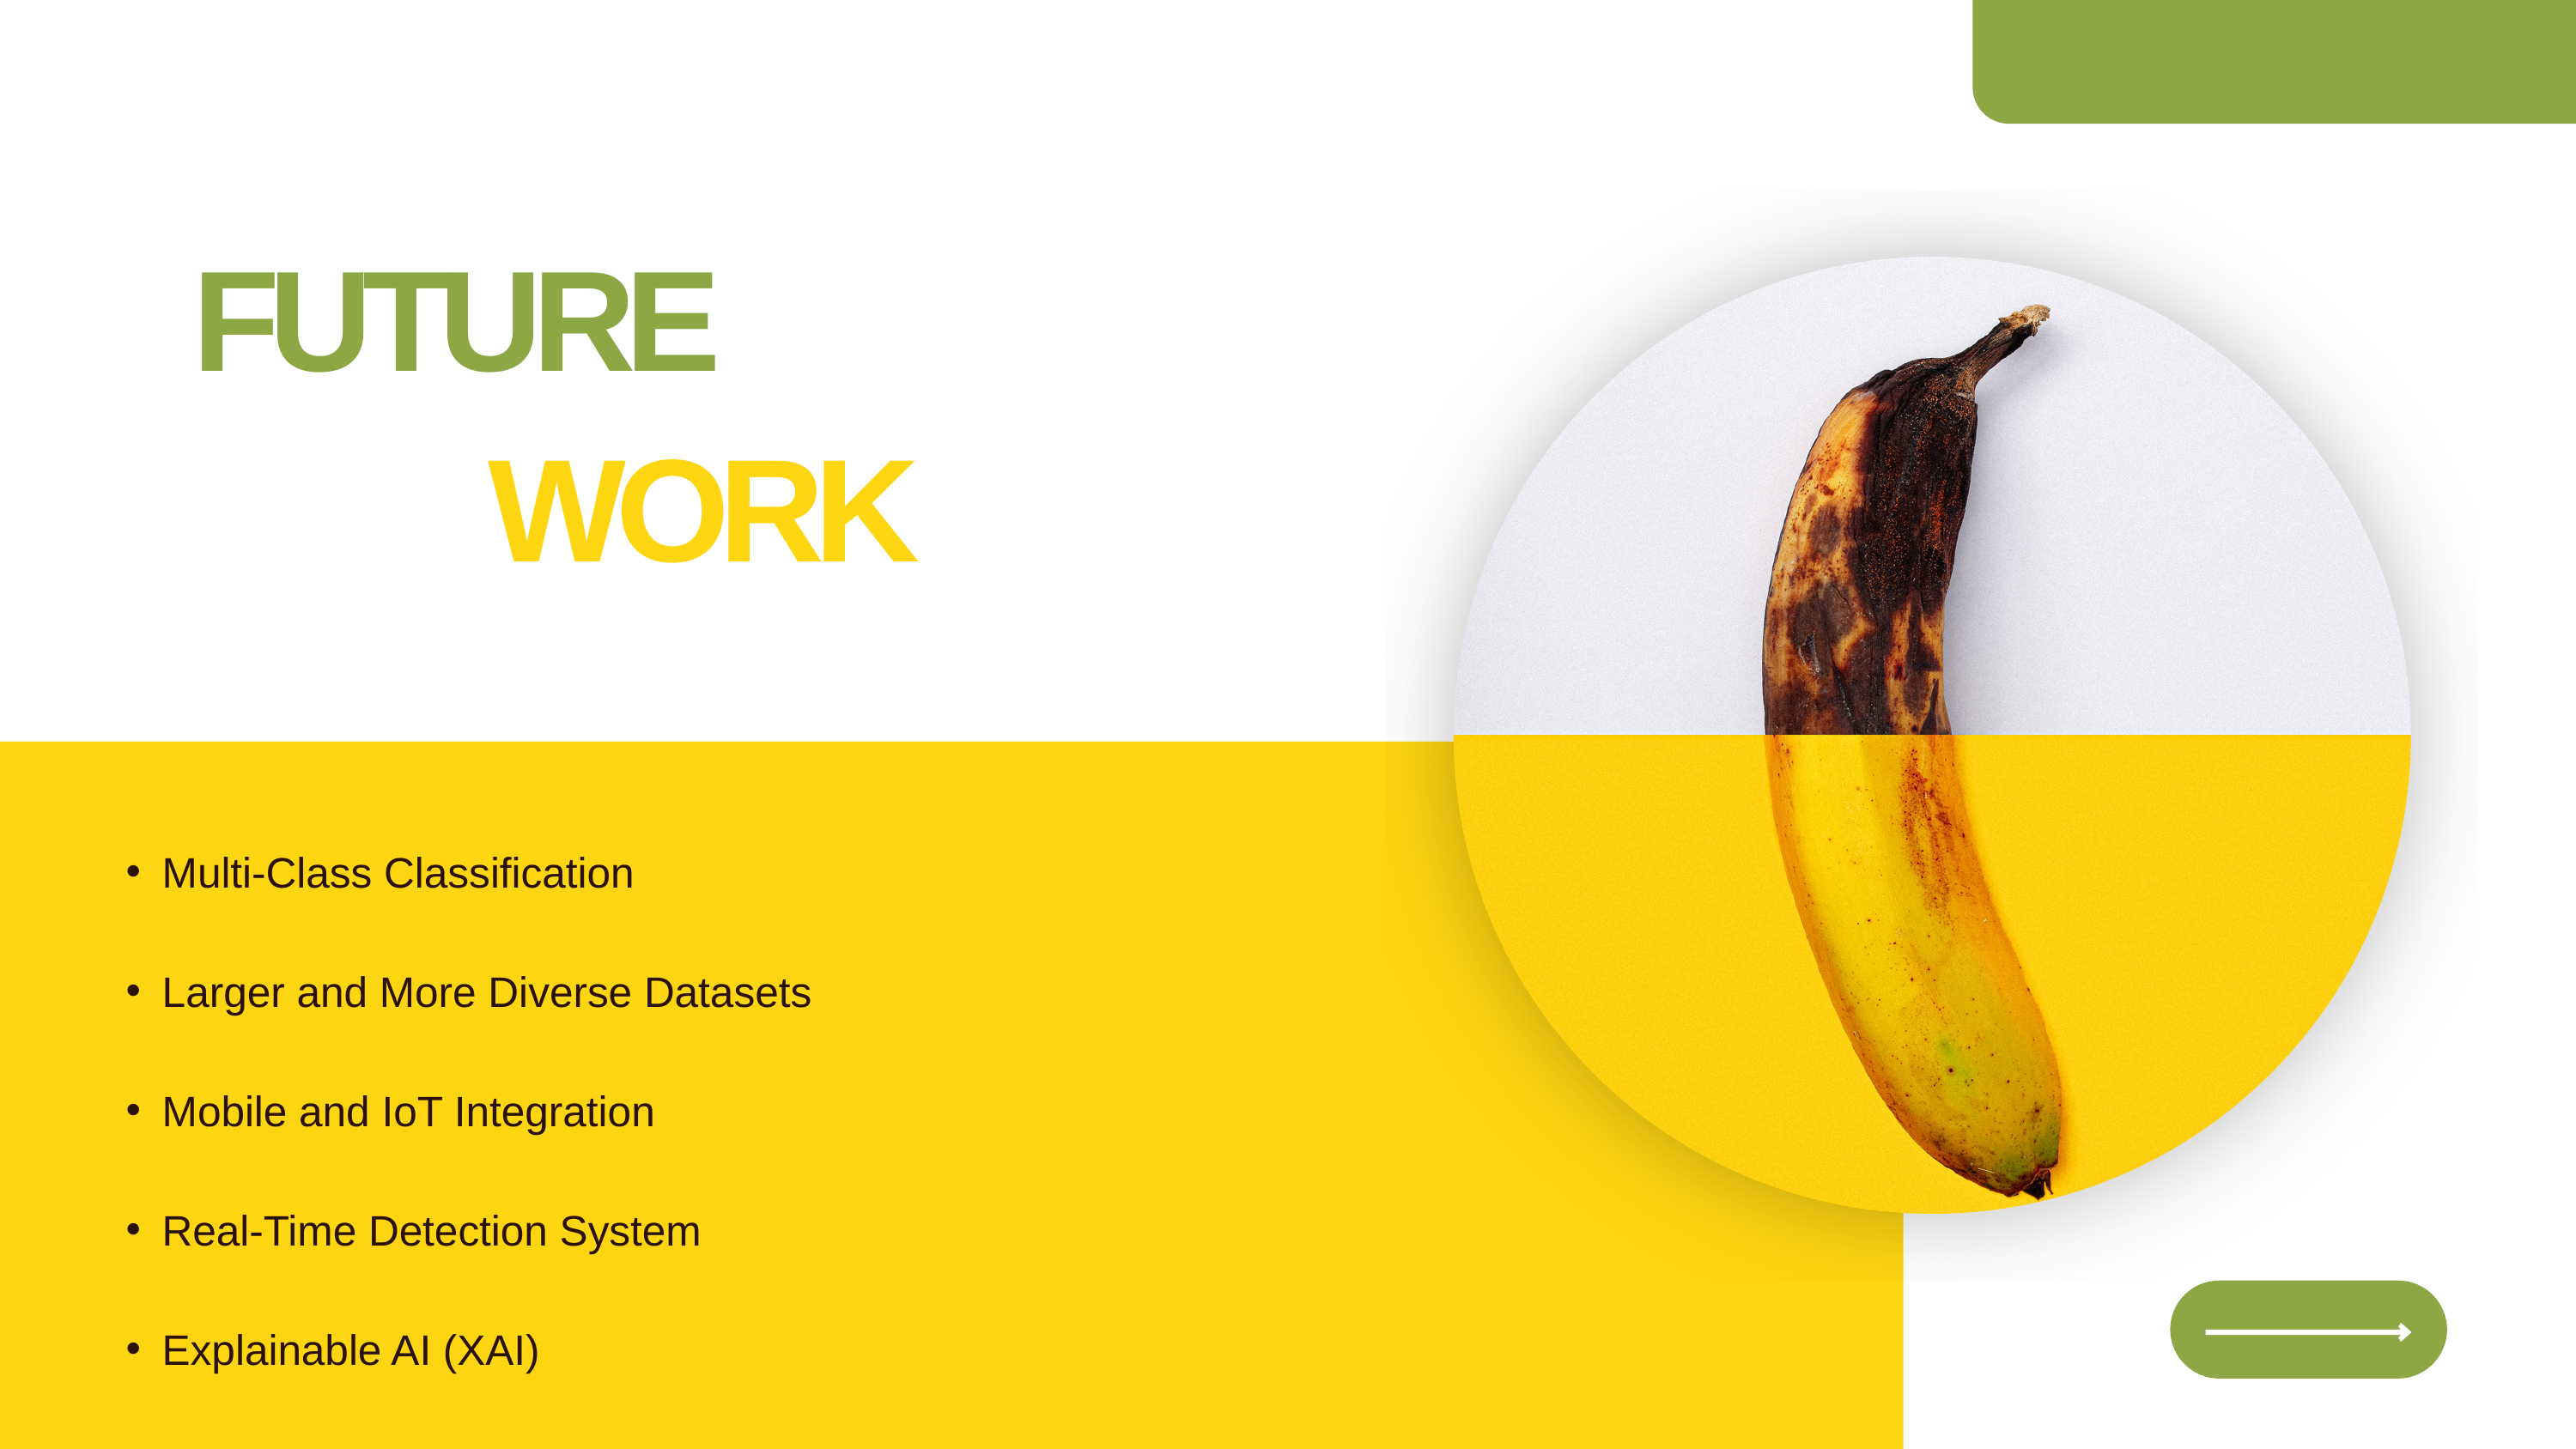

FUTURE

WORK

Multi-Class Classification

Larger and More Diverse Datasets

Mobile and IoT Integration

Real-Time Detection System

Explainable AI (XAI)